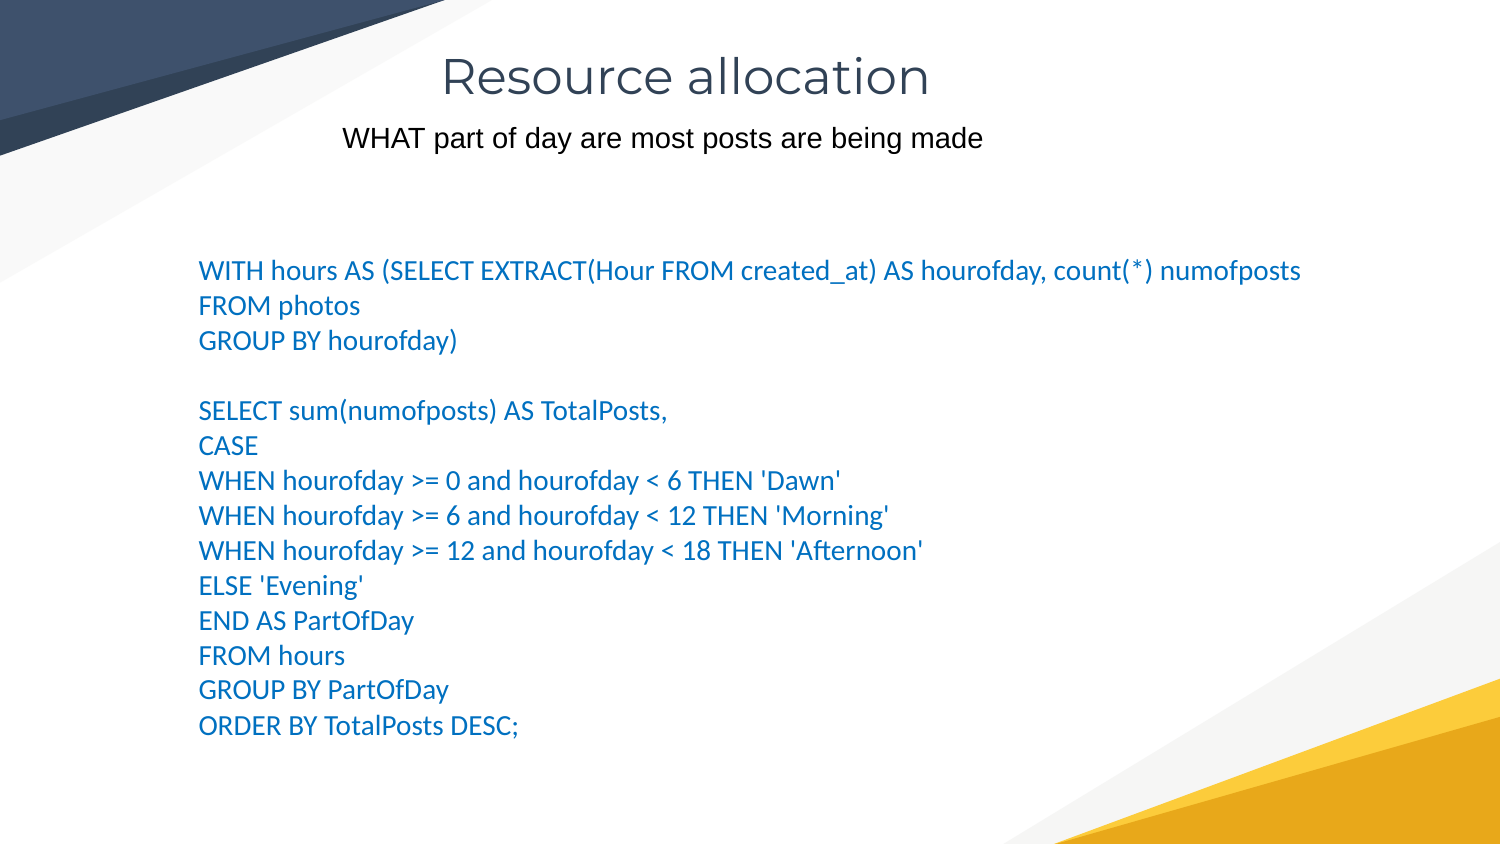

# Resource allocation
WHAT part of day are most posts are being made
WITH hours AS (SELECT EXTRACT(Hour FROM created_at) AS hourofday, count(*) numofposts
FROM photos
GROUP BY hourofday)
SELECT sum(numofposts) AS TotalPosts,
CASE
WHEN hourofday >= 0 and hourofday < 6 THEN 'Dawn'
WHEN hourofday >= 6 and hourofday < 12 THEN 'Morning'
WHEN hourofday >= 12 and hourofday < 18 THEN 'Afternoon'
ELSE 'Evening'
END AS PartOfDay
FROM hours
GROUP BY PartOfDay
ORDER BY TotalPosts DESC;